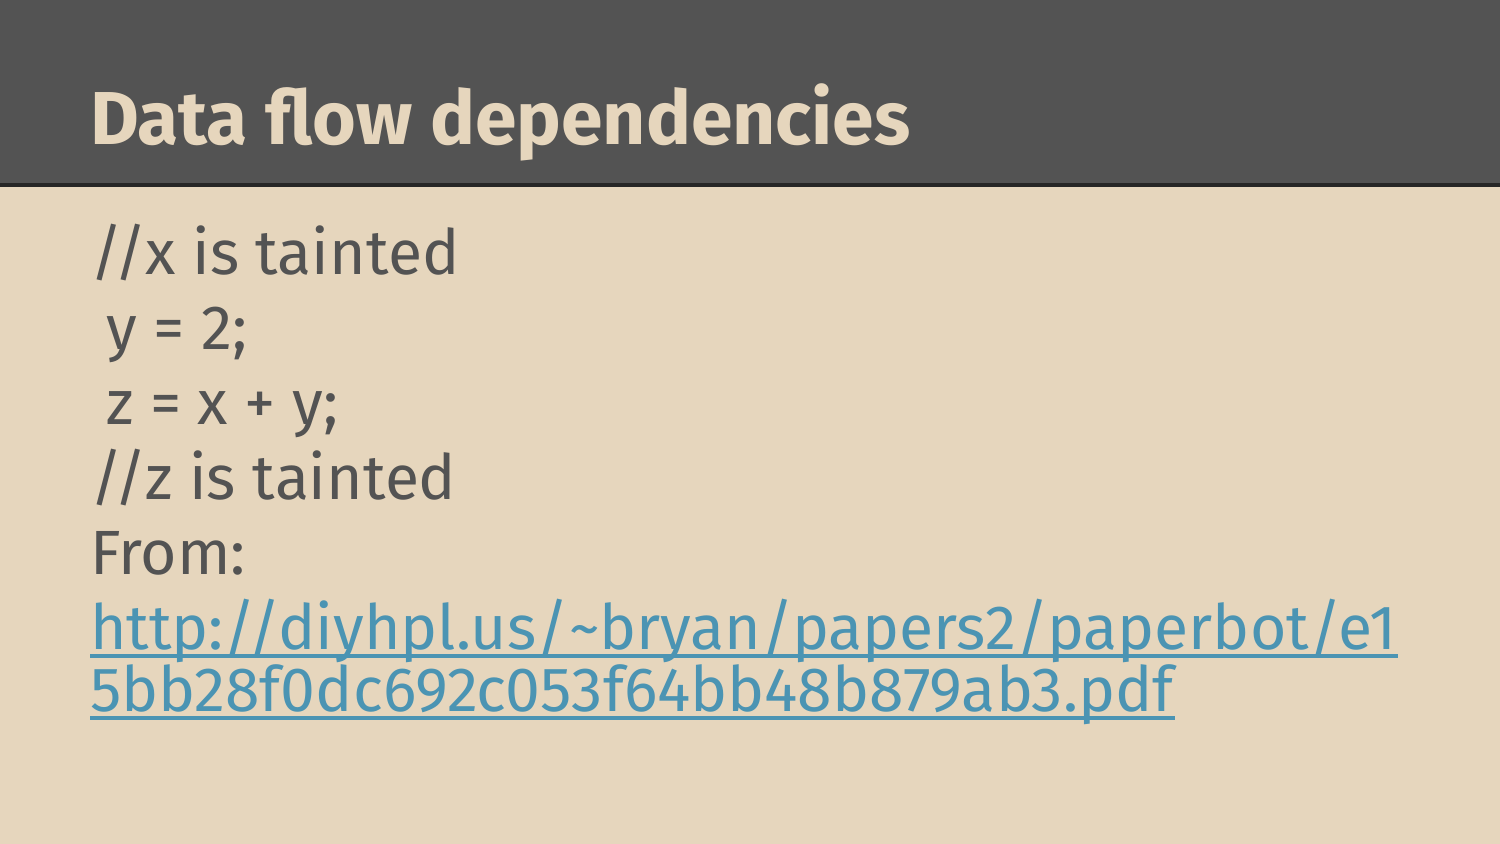

# Data flow dependencies
//x is tainted
 y = 2;
 z = x + y;
//z is tainted
From: http://diyhpl.us/~bryan/papers2/paperbot/e15bb28f0dc692c053f64bb48b879ab3.pdf